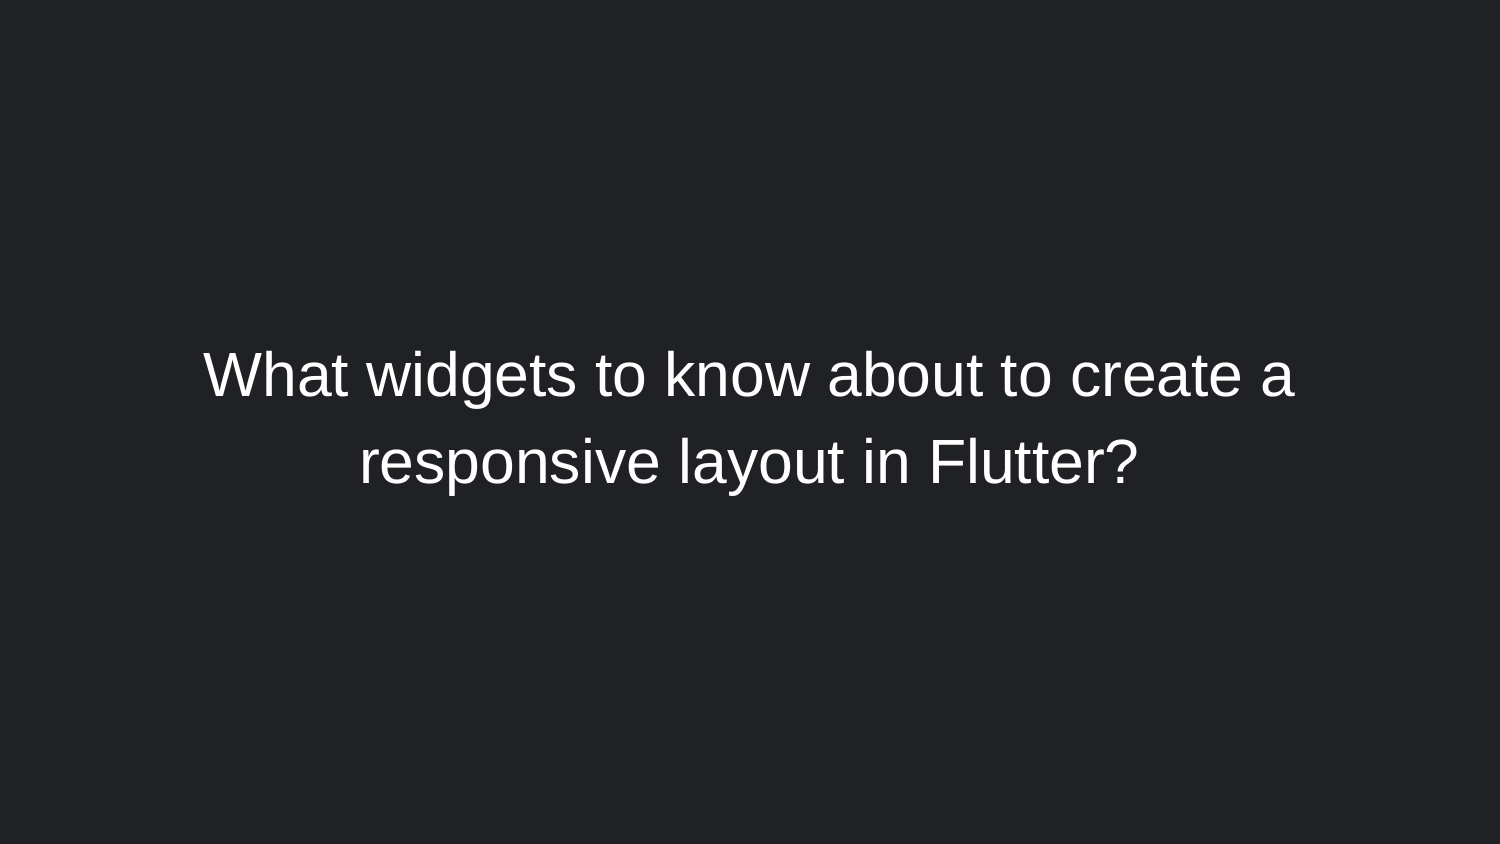

# What widgets to know about to create a responsive layout in Flutter?